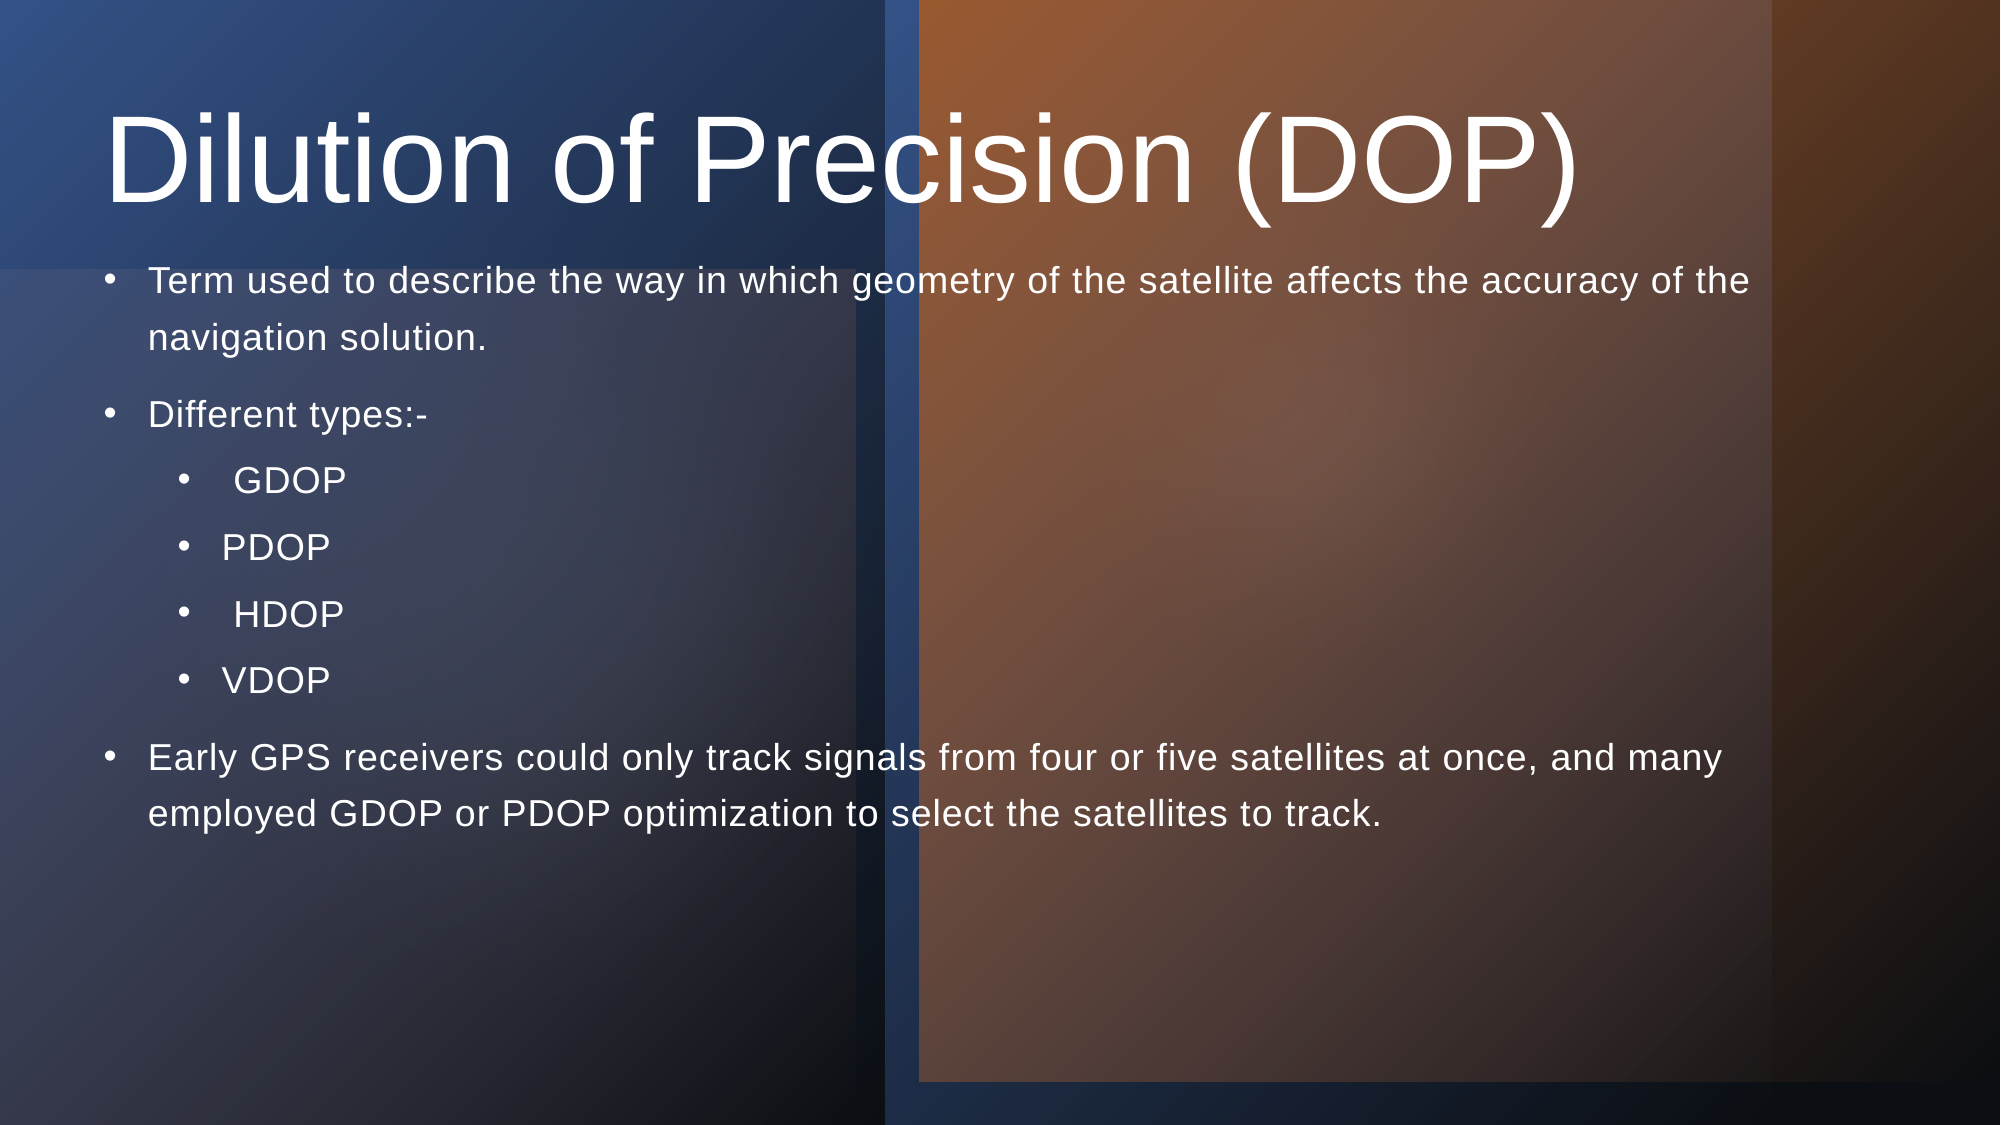

# Dilution of Precision (DOP)
Term used to describe the way in which geometry of the satellite affects the accuracy of the navigation solution.
Different types:-
 GDOP
PDOP
 HDOP
VDOP
Early GPS receivers could only track signals from four or five satellites at once, and many employed GDOP or PDOP optimization to select the satellites to track.